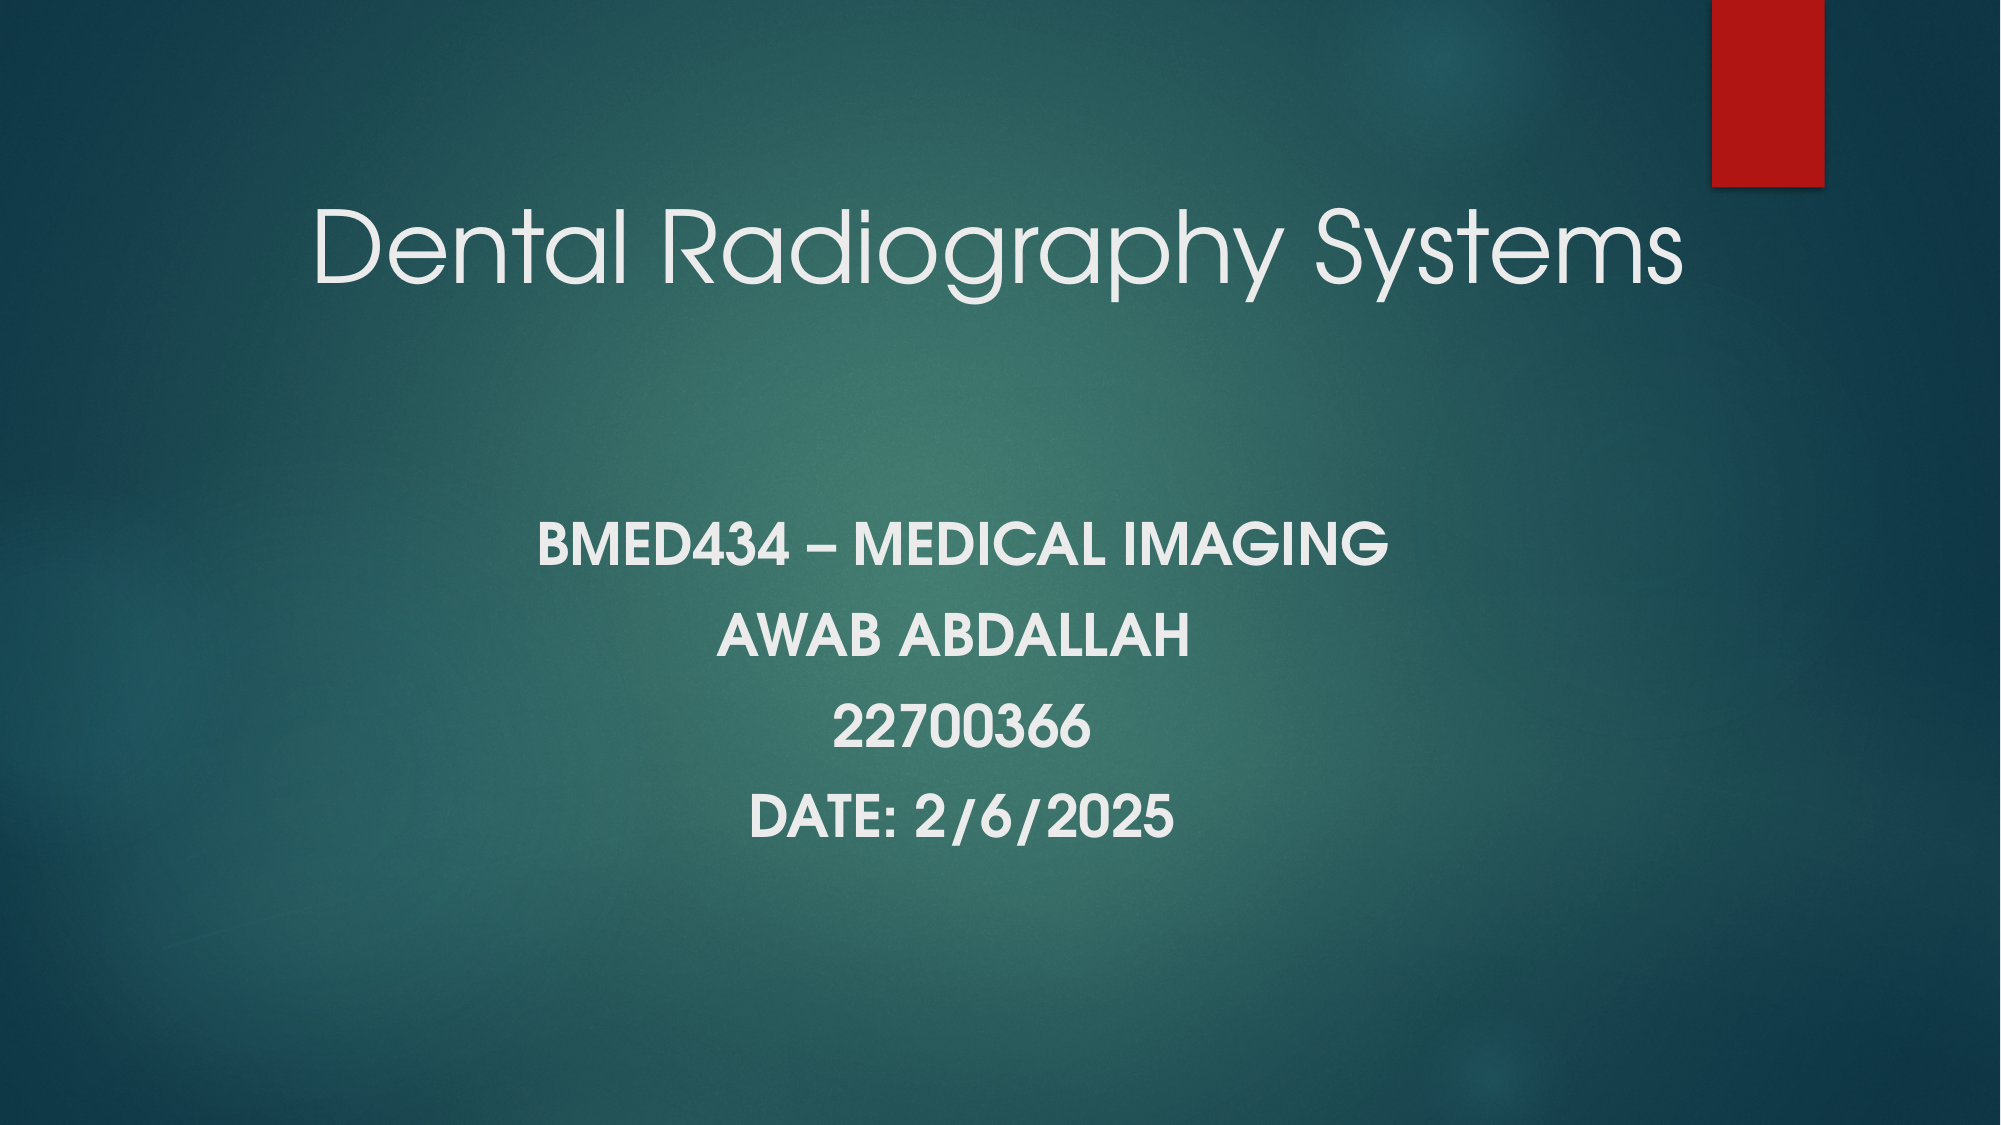

# Dental Radiography Systems
BMED434 – Medical Imaging
Awab Abdallah
22700366
Date: 2/6/2025